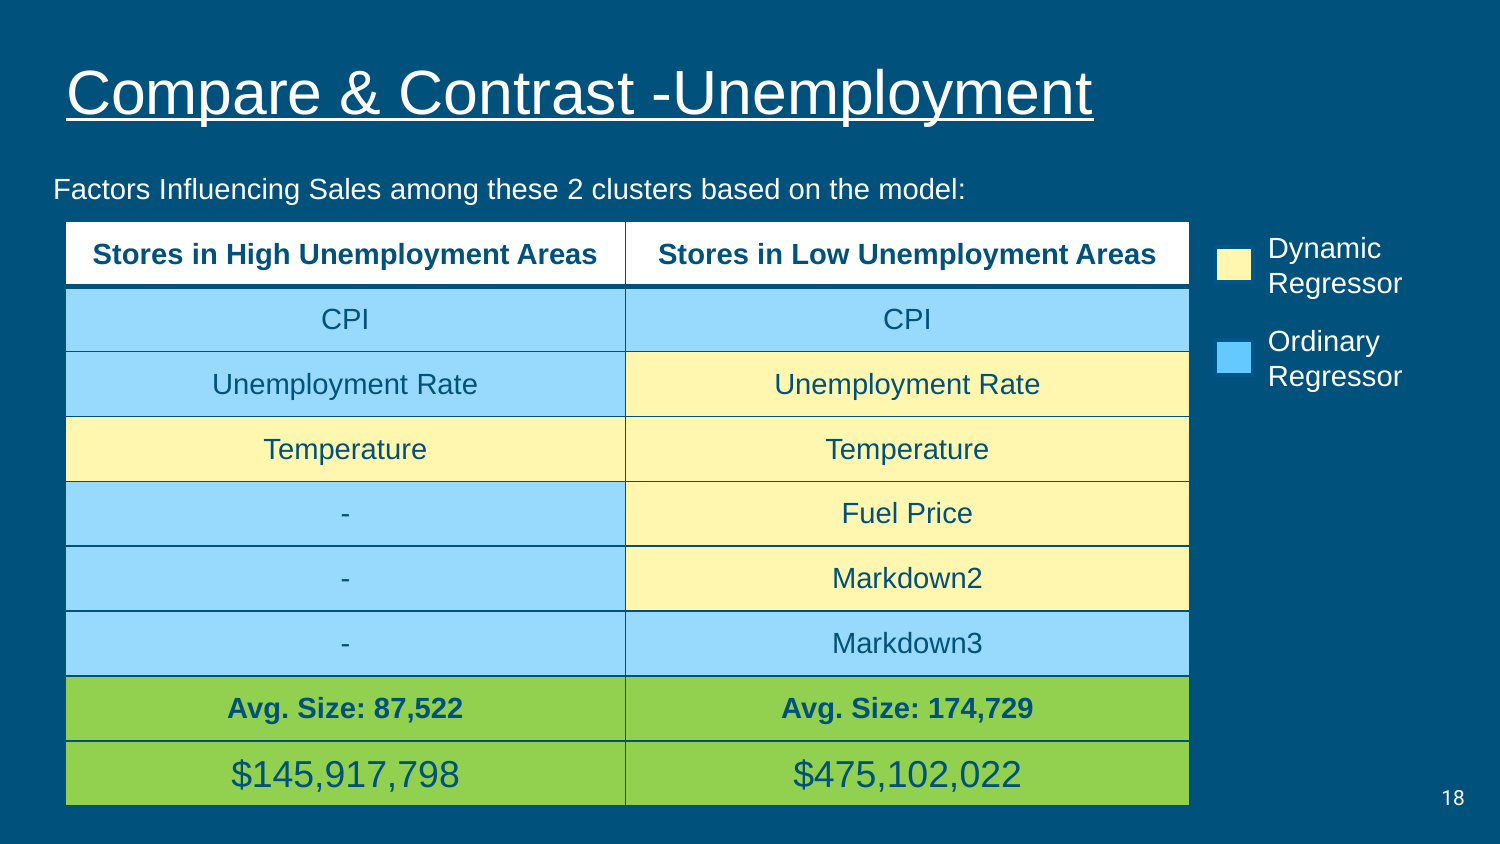

Compare & Contrast -Unemployment
Factors Influencing Sales among these 2 clusters based on the model:
| Stores in High Unemployment Areas | Stores in Low Unemployment Areas |
| --- | --- |
| CPI | CPI |
| Unemployment Rate | Unemployment Rate |
| Temperature | Temperature |
| - | Fuel Price |
| - | Markdown2 |
| - | Markdown3 |
| Avg. Size: 87,522 | Avg. Size: 174,729 |
| $145,917,798 | $475,102,022 |
Dynamic Regressor

Ordinary Regressor

High Unemployment Rate
18